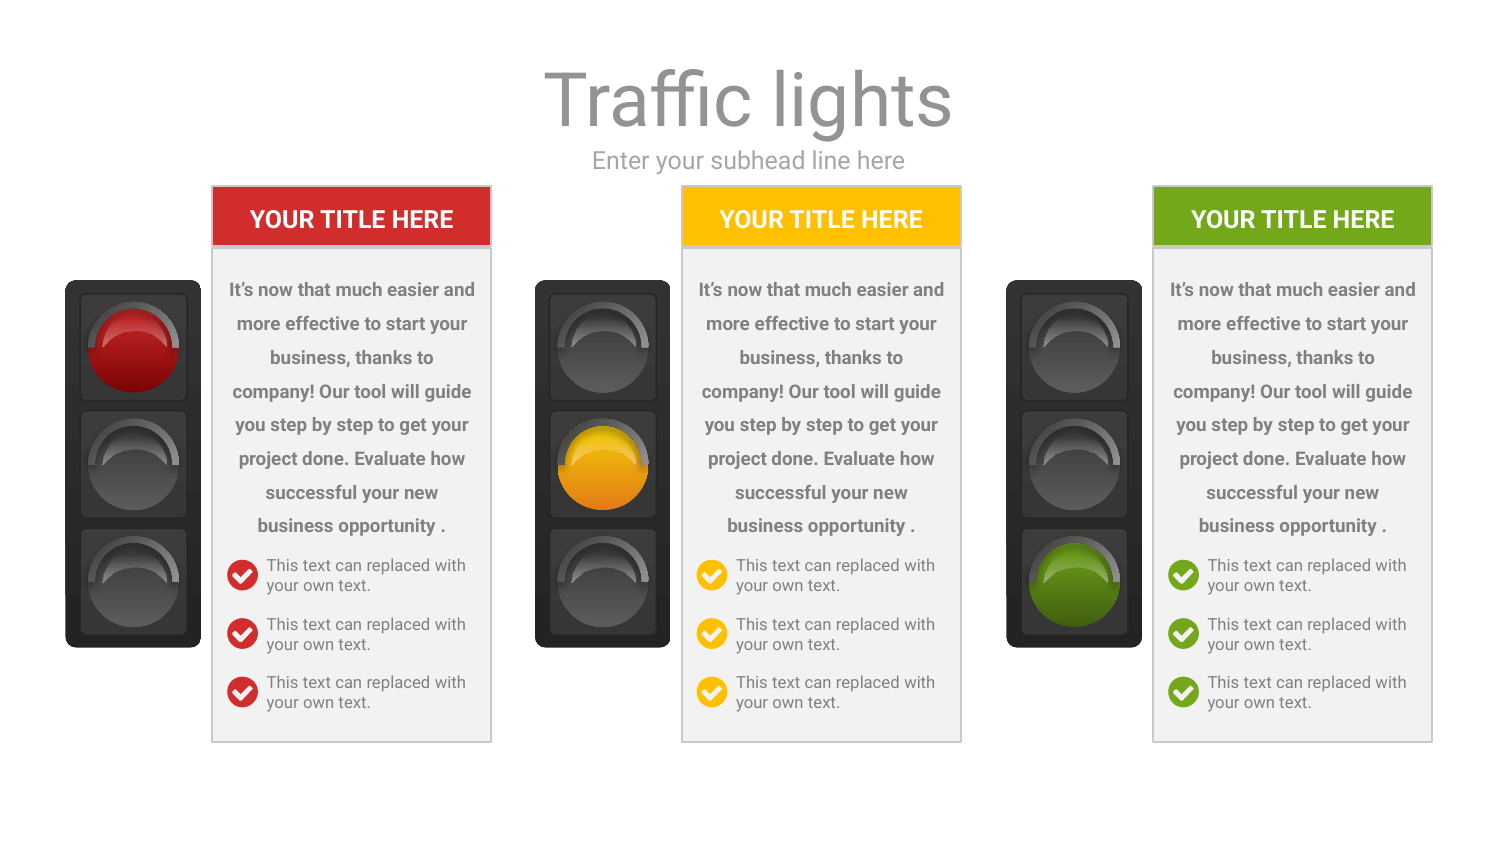

# Traffic lights
Enter your subhead line here
YOUR TITLE HERE

YOUR TITLE HERE

YOUR TITLE HERE

It’s now that much easier and more effective to start your business, thanks to company! Our tool will guide you step by step to get your project done. Evaluate how successful your new business opportunity .
It’s now that much easier and more effective to start your business, thanks to company! Our tool will guide you step by step to get your project done. Evaluate how successful your new business opportunity .
It’s now that much easier and more effective to start your business, thanks to company! Our tool will guide you step by step to get your project done. Evaluate how successful your new business opportunity .

This text can replaced with your own text.

This text can replaced with your own text.
This text can replaced with your own text.

This text can replaced with your own text.

This text can replaced with your own text.
This text can replaced with your own text.

This text can replaced with your own text.

This text can replaced with your own text.
This text can replaced with your own text.